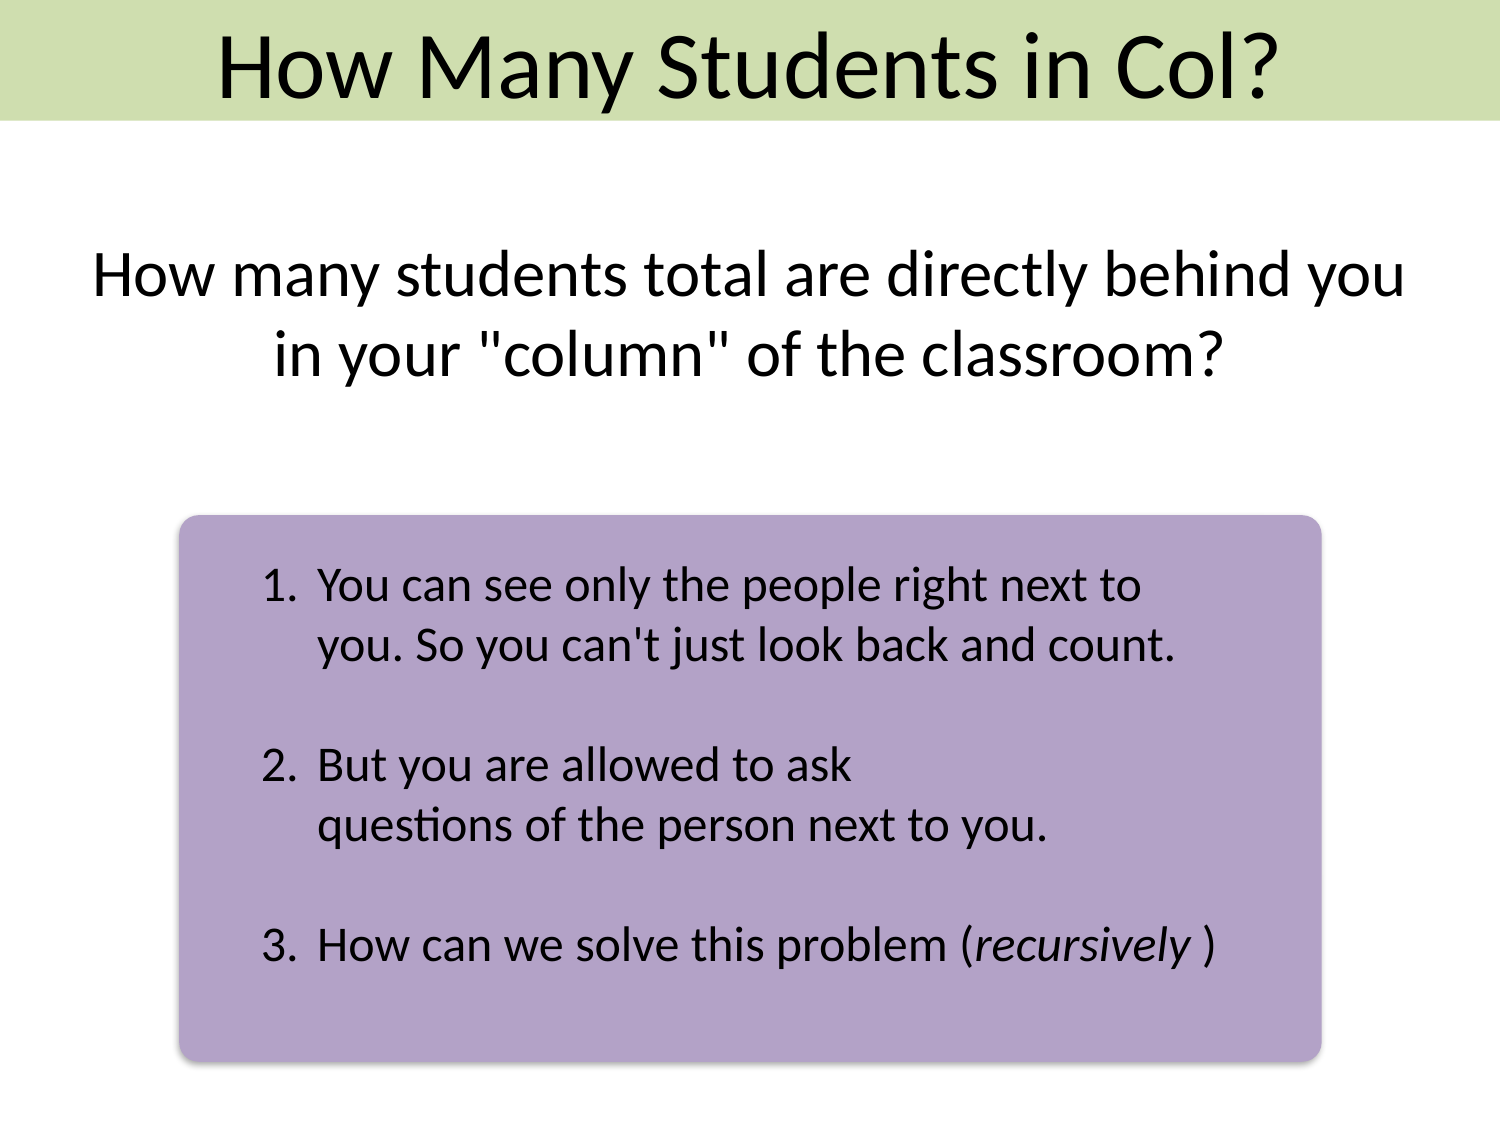

How Many Students in Col?
How many students total are directly behind you in your "column" of the classroom?

You can see only the people right next to you. So you can't just look back and count.

But you are allowed to ask
questions of the person next to you.

How can we solve this problem (recursively )